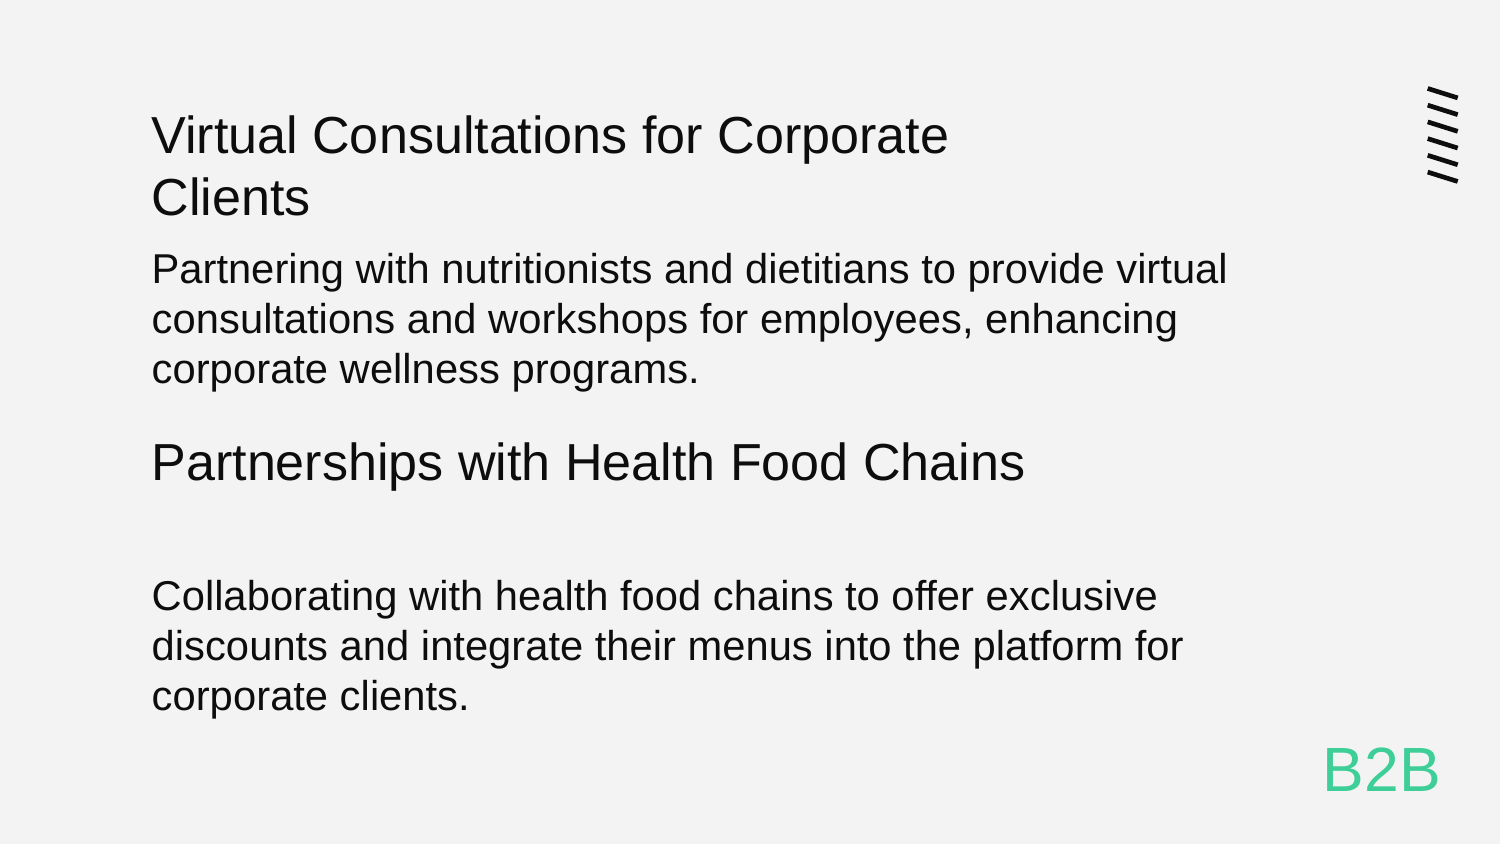

# Virtual Consultations for Corporate Clients
Partnering with nutritionists and dietitians to provide virtual consultations and workshops for employees, enhancing corporate wellness programs.
Partnerships with Health Food Chains
Collaborating with health food chains to offer exclusive discounts and integrate their menus into the platform for corporate clients.
B2B